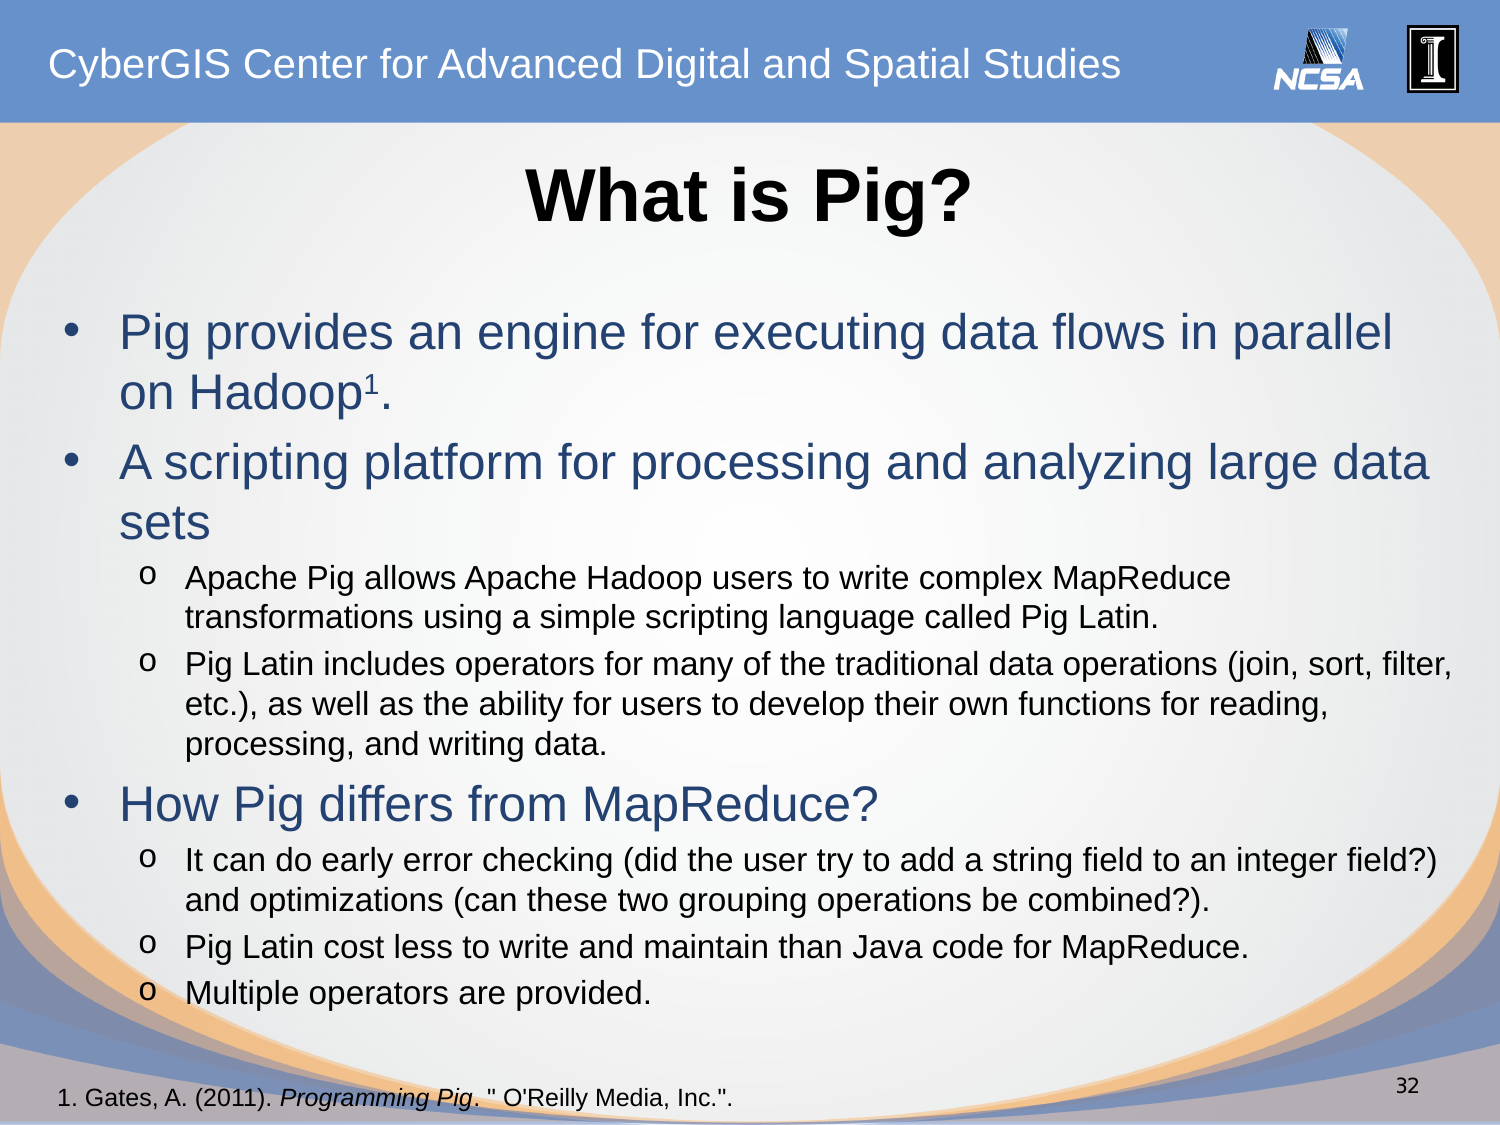

# What is Pig?
Pig provides an engine for executing data flows in parallel on Hadoop1.
A scripting platform for processing and analyzing large data sets
Apache Pig allows Apache Hadoop users to write complex MapReduce transformations using a simple scripting language called Pig Latin.
Pig Latin includes operators for many of the traditional data operations (join, sort, filter, etc.), as well as the ability for users to develop their own functions for reading, processing, and writing data.
How Pig differs from MapReduce?
It can do early error checking (did the user try to add a string field to an integer field?) and optimizations (can these two grouping operations be combined?).
Pig Latin cost less to write and maintain than Java code for MapReduce.
Multiple operators are provided.

32
1. Gates, A. (2011). Programming Pig. " O'Reilly Media, Inc.".